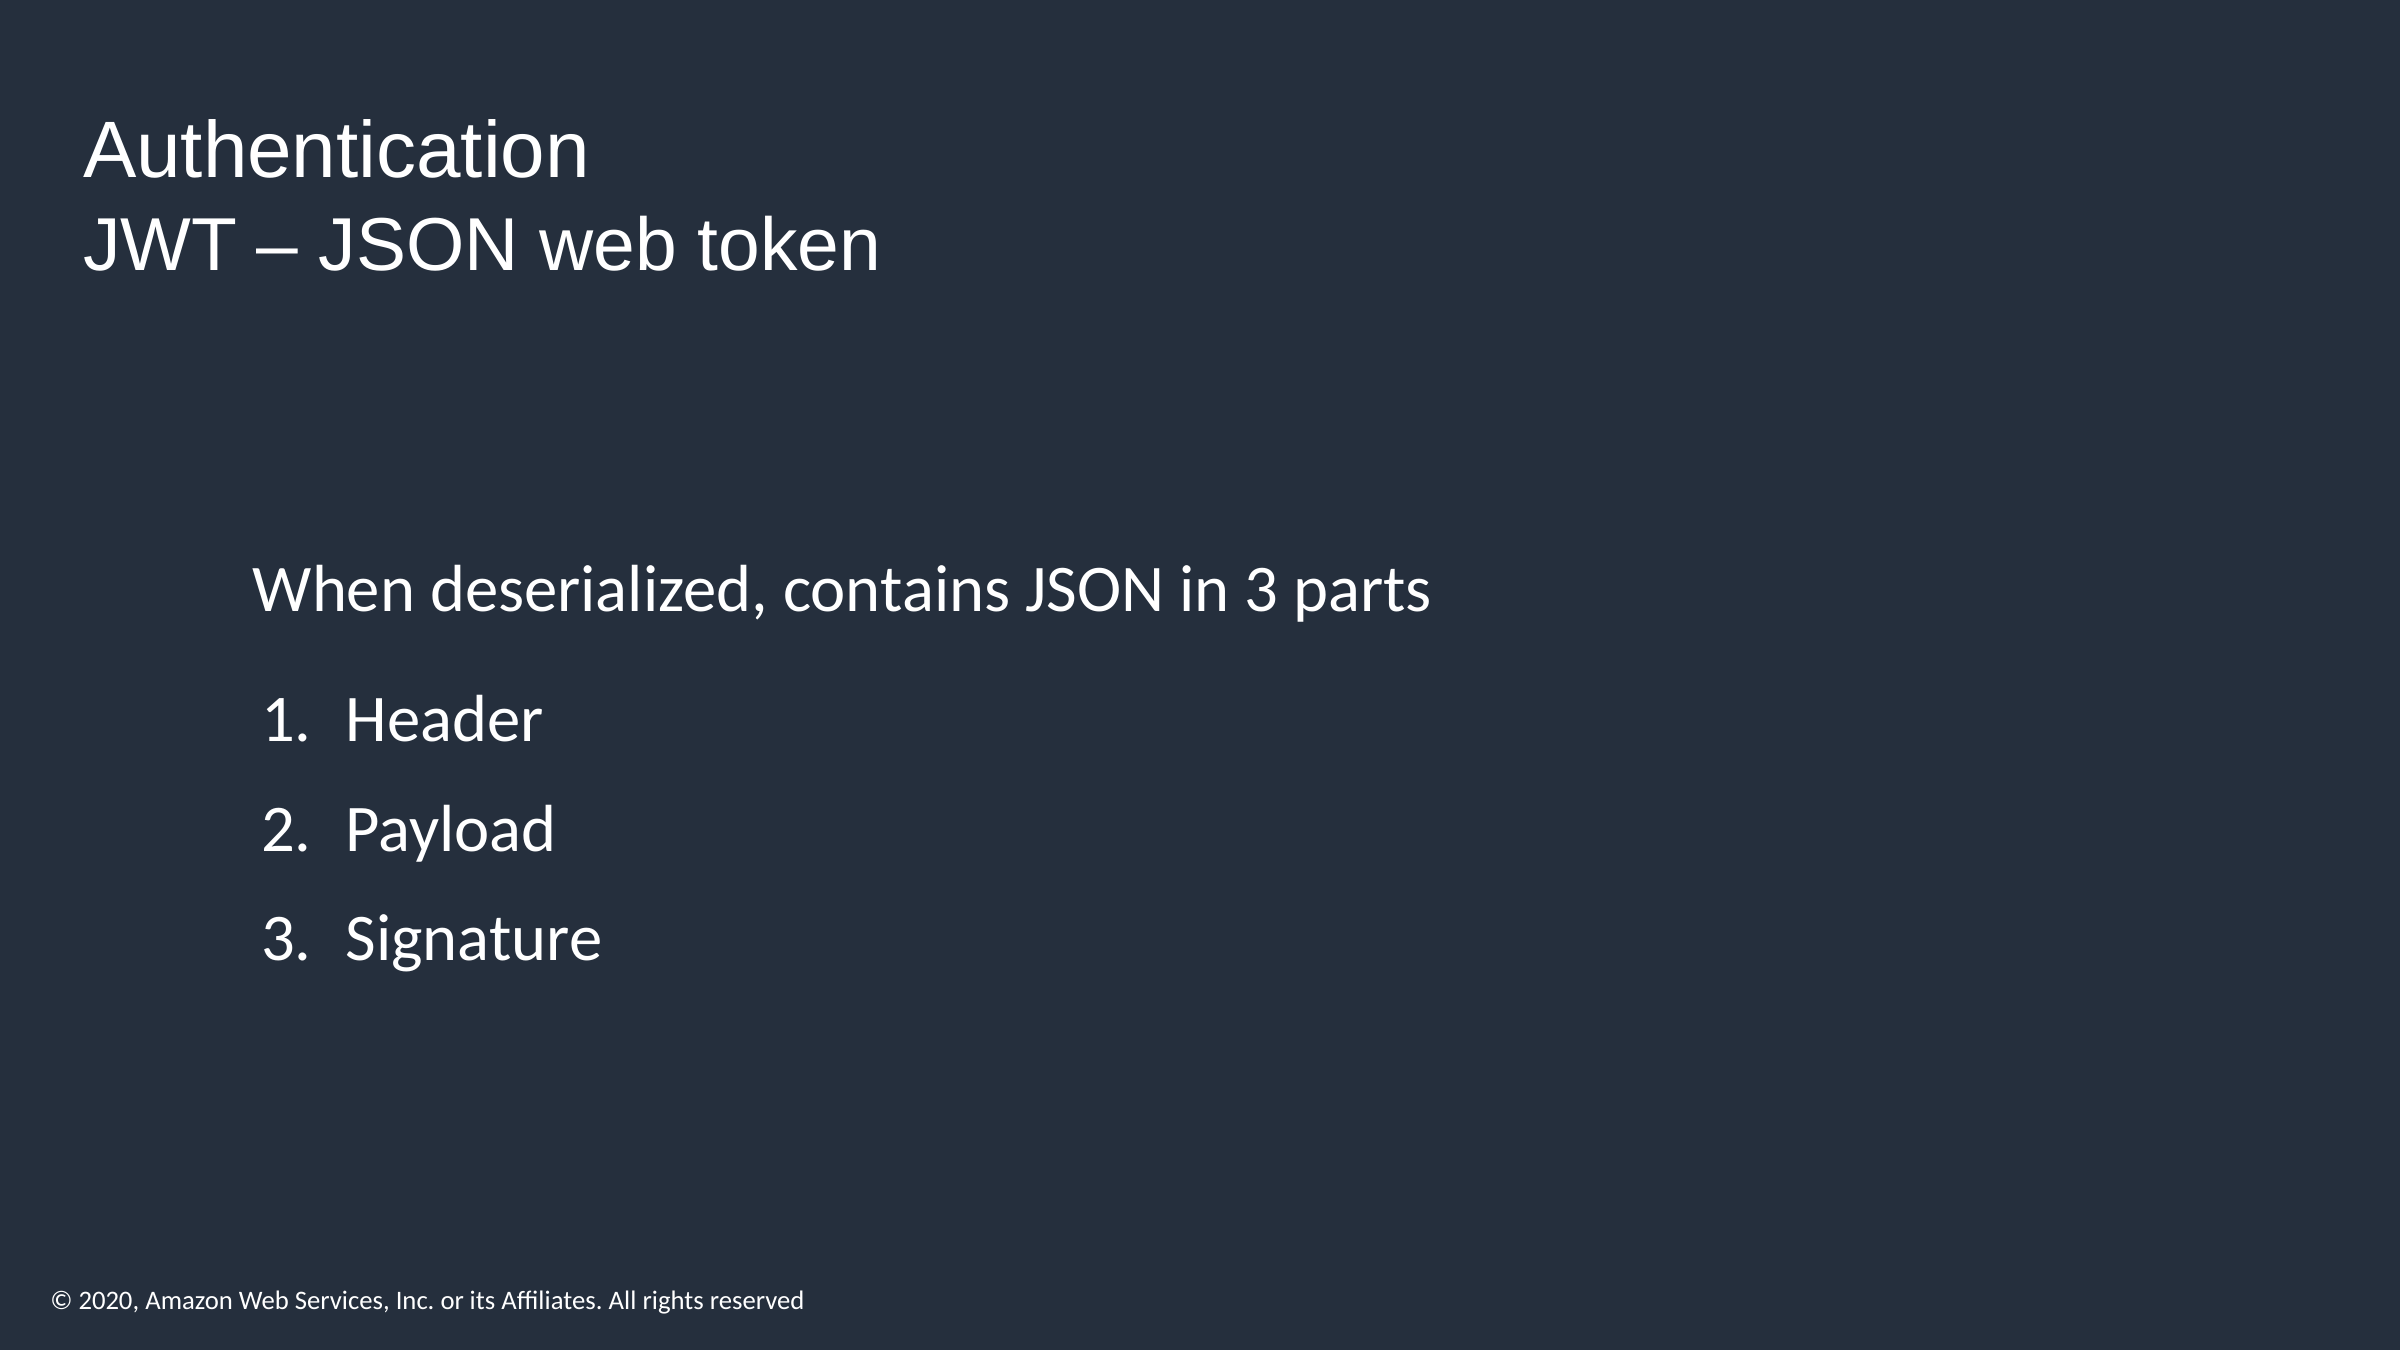

# Authentication
JWT – JSON web token
When deserialized, contains JSON in 3 parts
Header
Payload
Signature